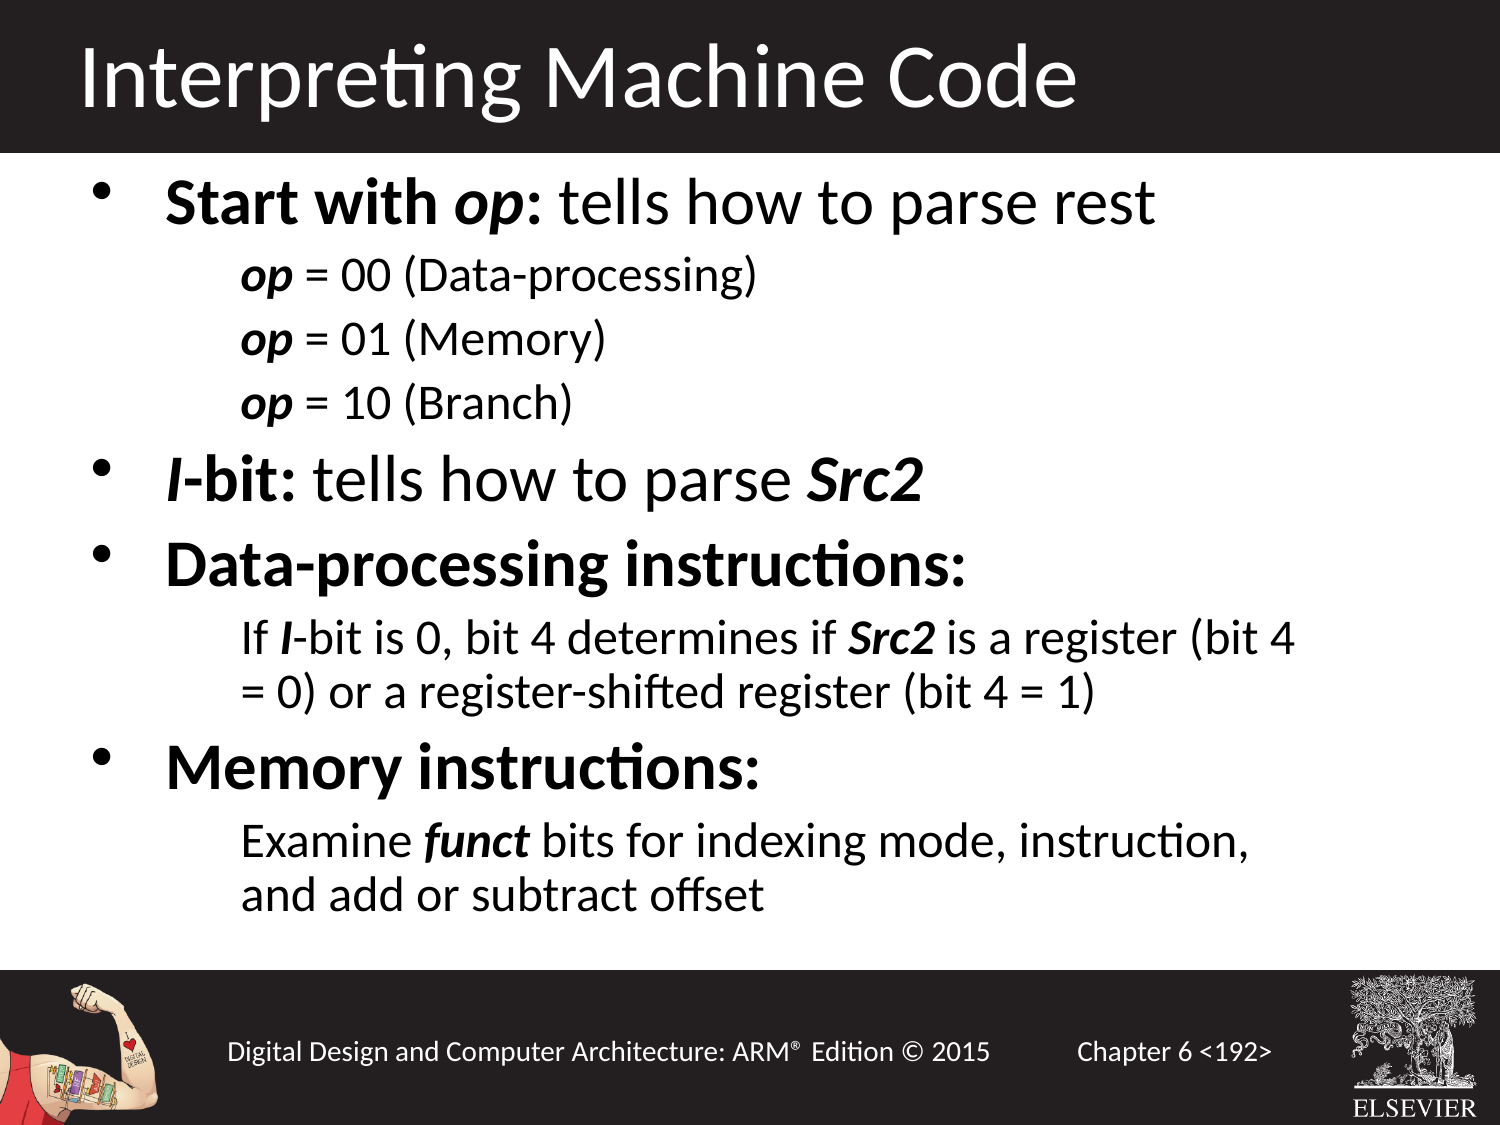

Interpreting Machine Code
Start with op: tells how to parse rest
op = 00 (Data-processing)
op = 01 (Memory)
op = 10 (Branch)
I-bit: tells how to parse Src2
Data-processing instructions:
If I-bit is 0, bit 4 determines if Src2 is a register (bit 4 = 0) or a register-shifted register (bit 4 = 1)
Memory instructions:
Examine funct bits for indexing mode, instruction, and add or subtract offset